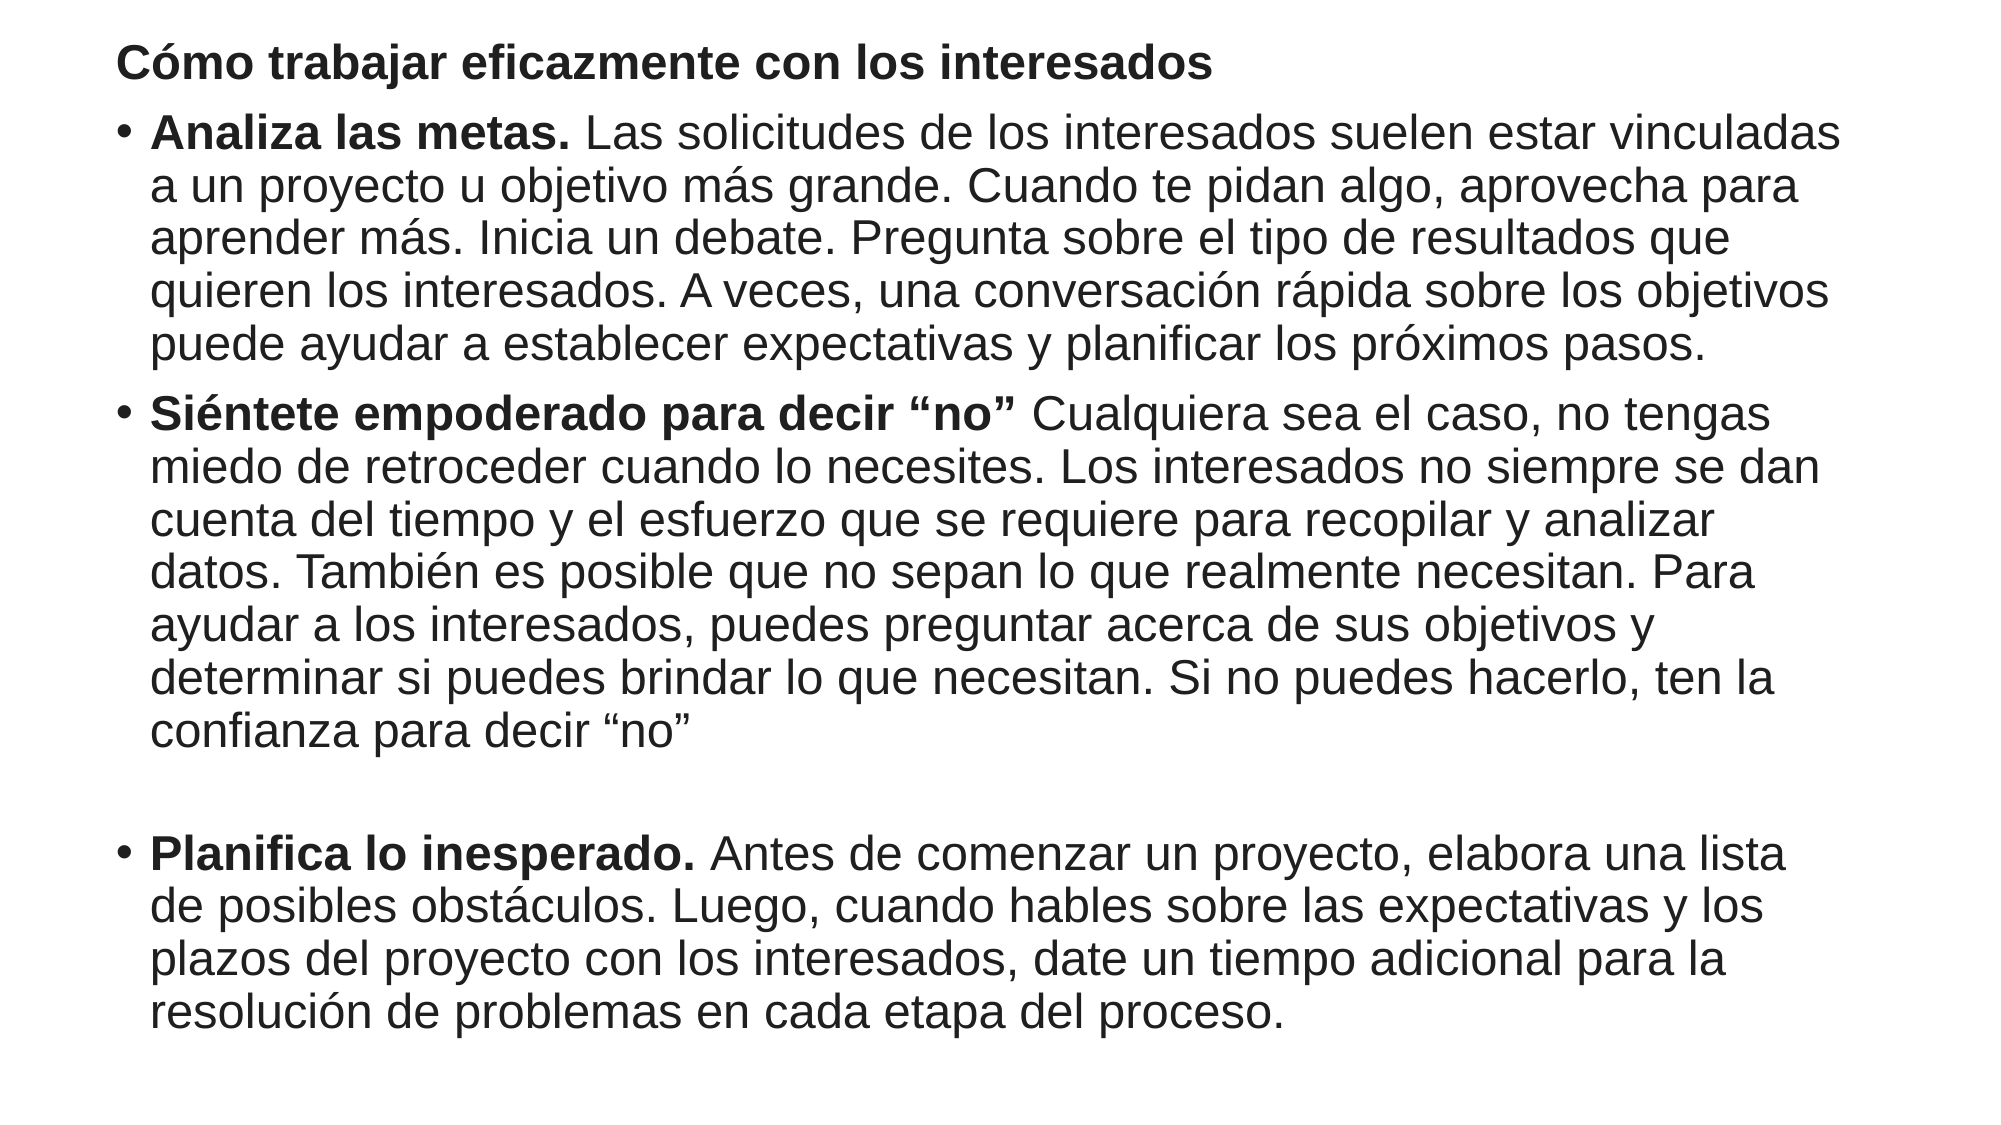

Cómo trabajar eficazmente con los interesados
Analiza las metas. Las solicitudes de los interesados suelen estar vinculadas a un proyecto u objetivo más grande. Cuando te pidan algo, aprovecha para aprender más. Inicia un debate. Pregunta sobre el tipo de resultados que quieren los interesados. A veces, una conversación rápida sobre los objetivos puede ayudar a establecer expectativas y planificar los próximos pasos.
Siéntete empoderado para decir “no” Cualquiera sea el caso, no tengas miedo de retroceder cuando lo necesites. Los interesados no siempre se dan cuenta del tiempo y el esfuerzo que se requiere para recopilar y analizar datos. También es posible que no sepan lo que realmente necesitan. Para ayudar a los interesados, puedes preguntar acerca de sus objetivos y determinar si puedes brindar lo que necesitan. Si no puedes hacerlo, ten la confianza para decir “no”
Planifica lo inesperado. Antes de comenzar un proyecto, elabora una lista de posibles obstáculos. Luego, cuando hables sobre las expectativas y los plazos del proyecto con los interesados, date un tiempo adicional para la resolución de problemas en cada etapa del proceso.